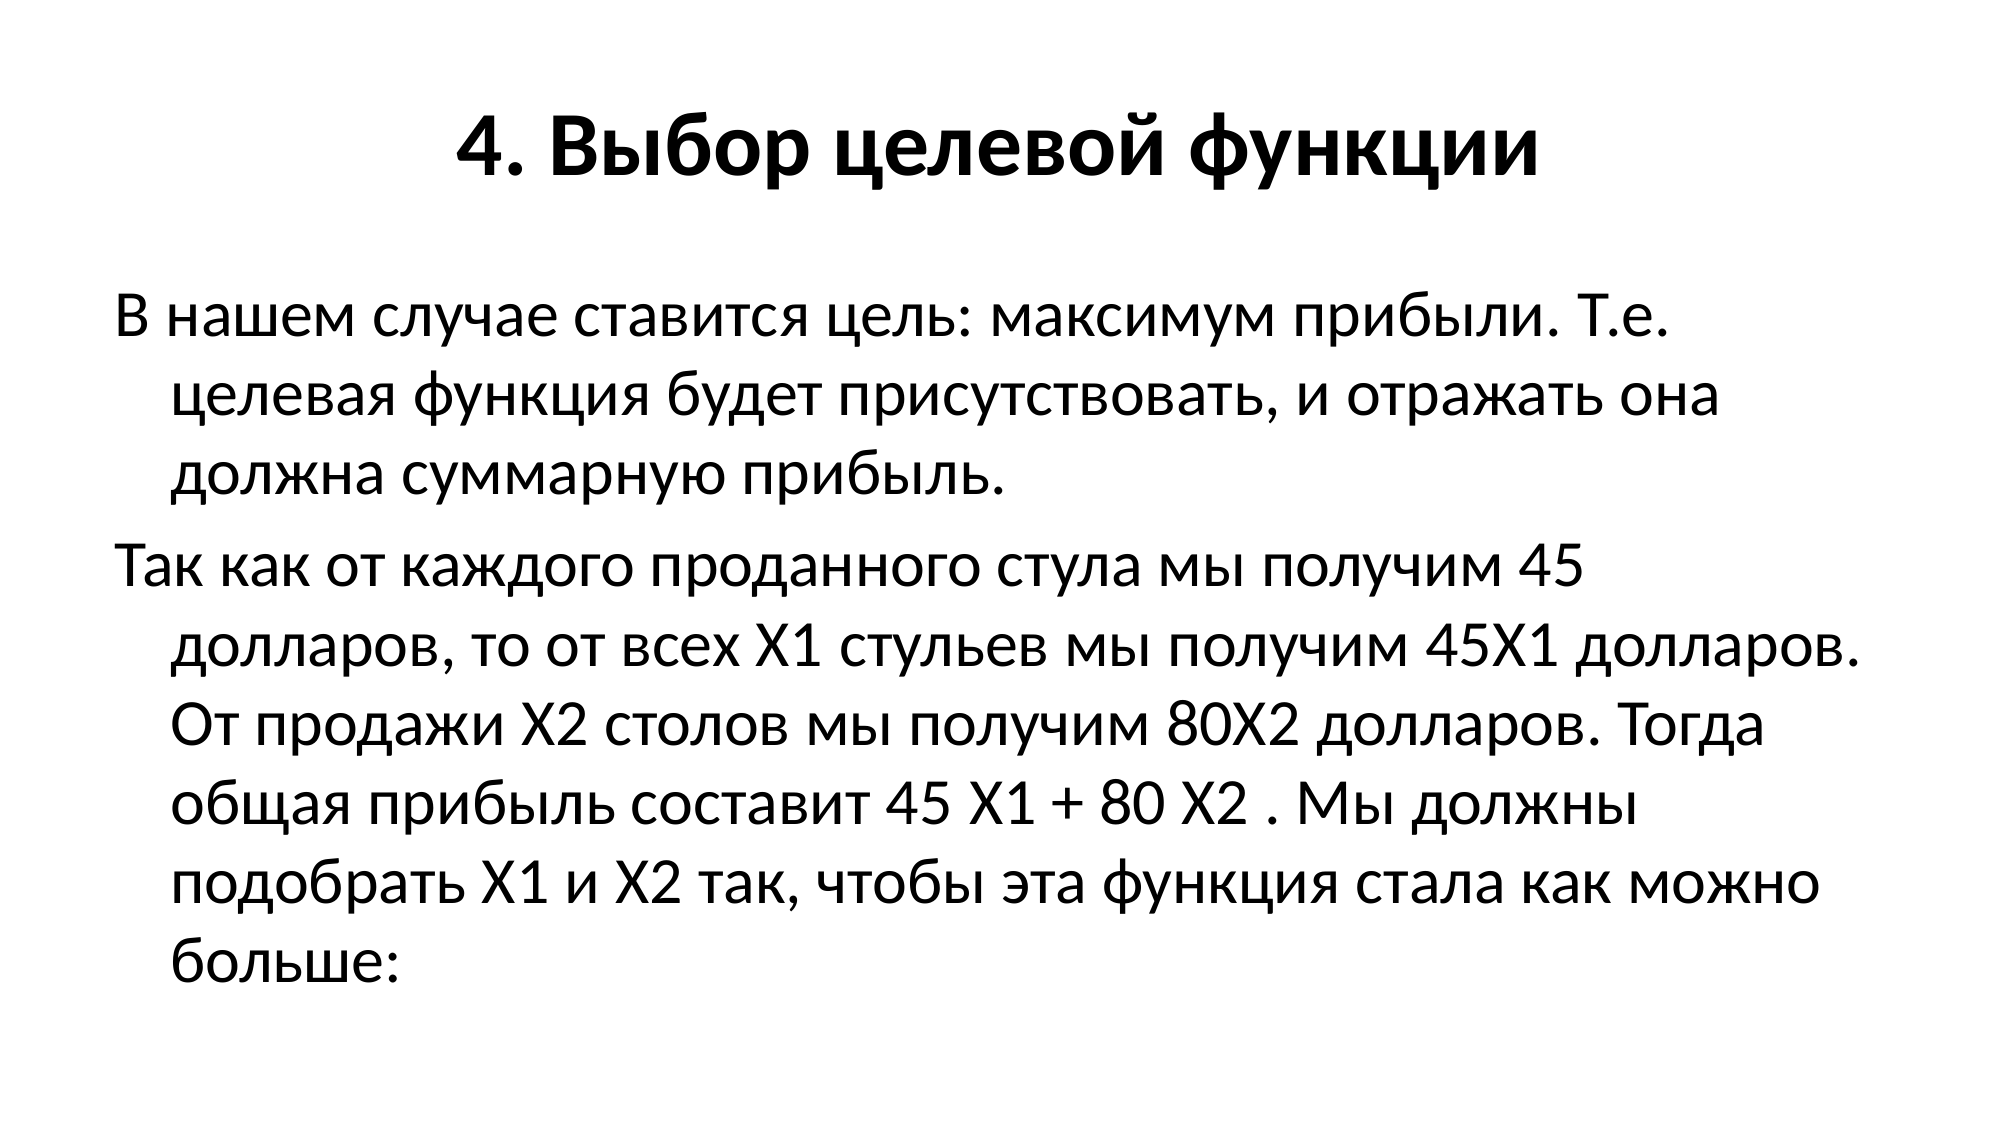

# 4. Выбор целевой функции
В нашем случае ставится цель: максимум прибыли. Т.е. целевая функция будет присутствовать, и отражать она должна суммарную прибыль.
Так как от каждого проданного стула мы получим 45 долларов, то от всех Х1 стульев мы получим 45Х1 долларов. От продажи Х2 столов мы получим 80Х2 долларов. Тогда общая прибыль составит 45 Х1 + 80 Х2 . Мы должны подобрать Х1 и Х2 так, чтобы эта функция стала как можно больше: